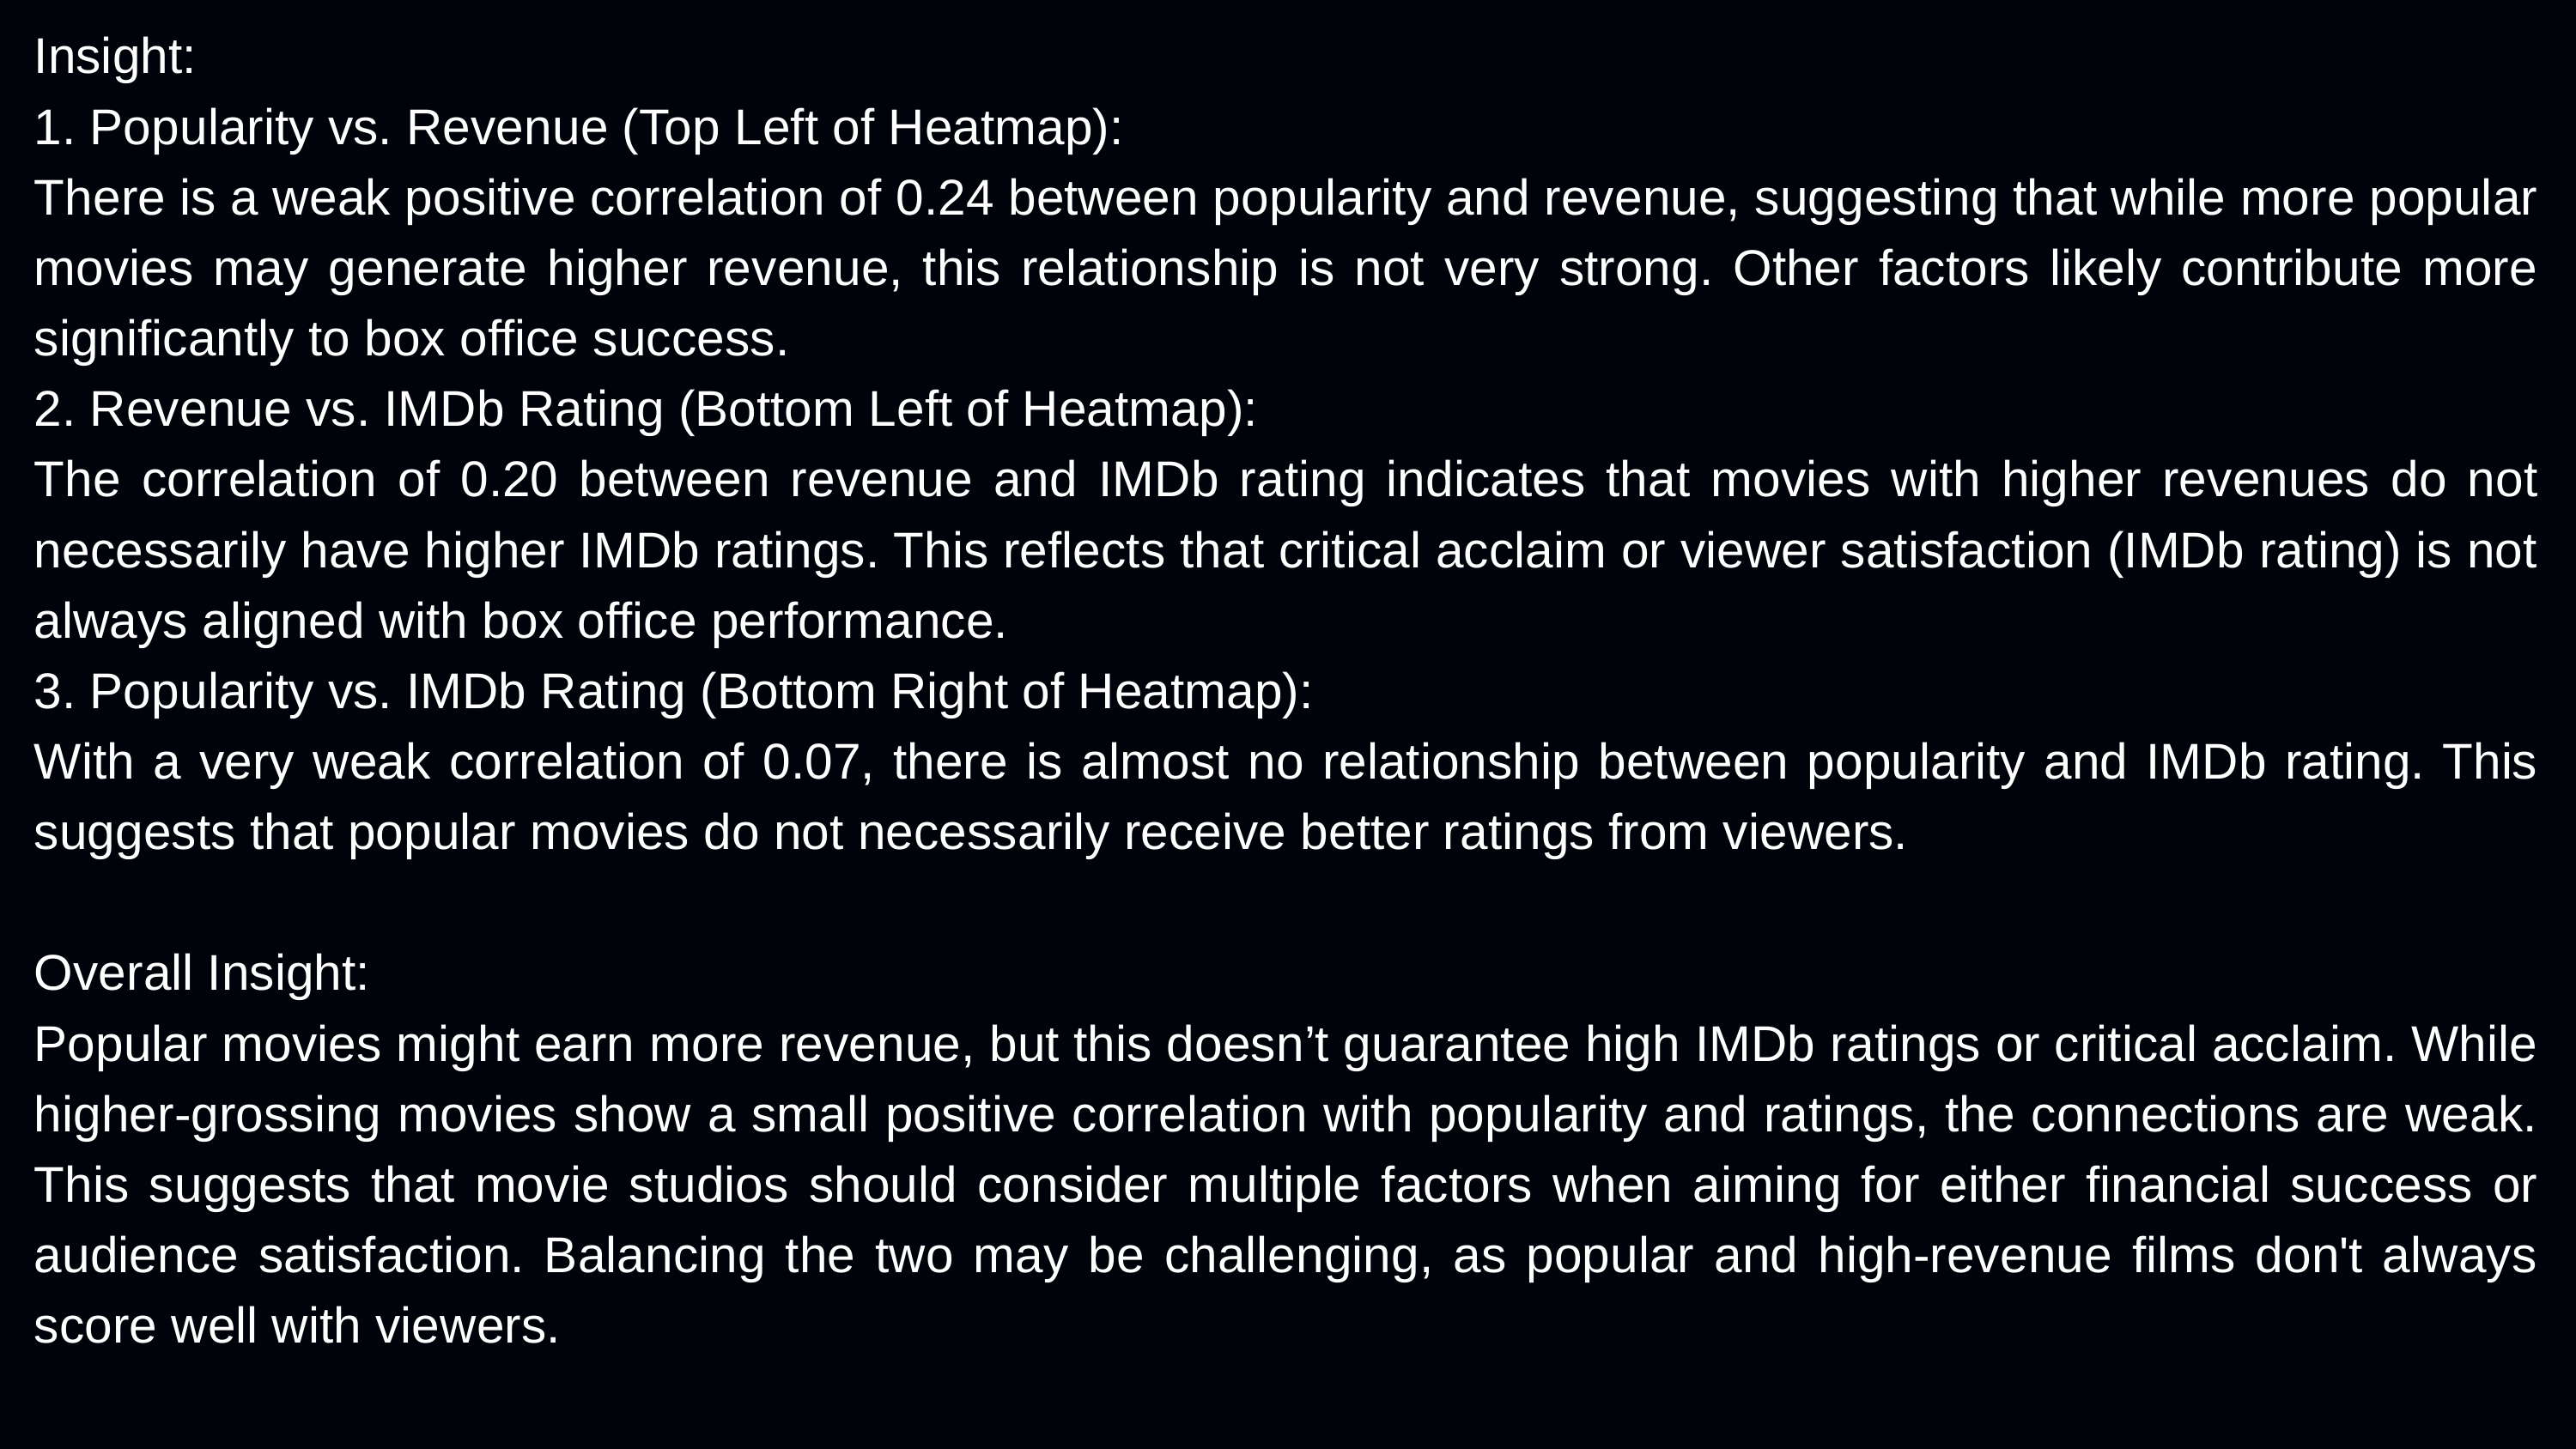

Insight:
1. Popularity vs. Revenue (Top Left of Heatmap):
There is a weak positive correlation of 0.24 between popularity and revenue, suggesting that while more popular movies may generate higher revenue, this relationship is not very strong. Other factors likely contribute more significantly to box office success.
2. Revenue vs. IMDb Rating (Bottom Left of Heatmap):
The correlation of 0.20 between revenue and IMDb rating indicates that movies with higher revenues do not necessarily have higher IMDb ratings. This reflects that critical acclaim or viewer satisfaction (IMDb rating) is not always aligned with box office performance.
3. Popularity vs. IMDb Rating (Bottom Right of Heatmap):
With a very weak correlation of 0.07, there is almost no relationship between popularity and IMDb rating. This suggests that popular movies do not necessarily receive better ratings from viewers.

Overall Insight:
Popular movies might earn more revenue, but this doesn’t guarantee high IMDb ratings or critical acclaim. While higher-grossing movies show a small positive correlation with popularity and ratings, the connections are weak. This suggests that movie studios should consider multiple factors when aiming for either financial success or audience satisfaction. Balancing the two may be challenging, as popular and high-revenue films don't always score well with viewers.